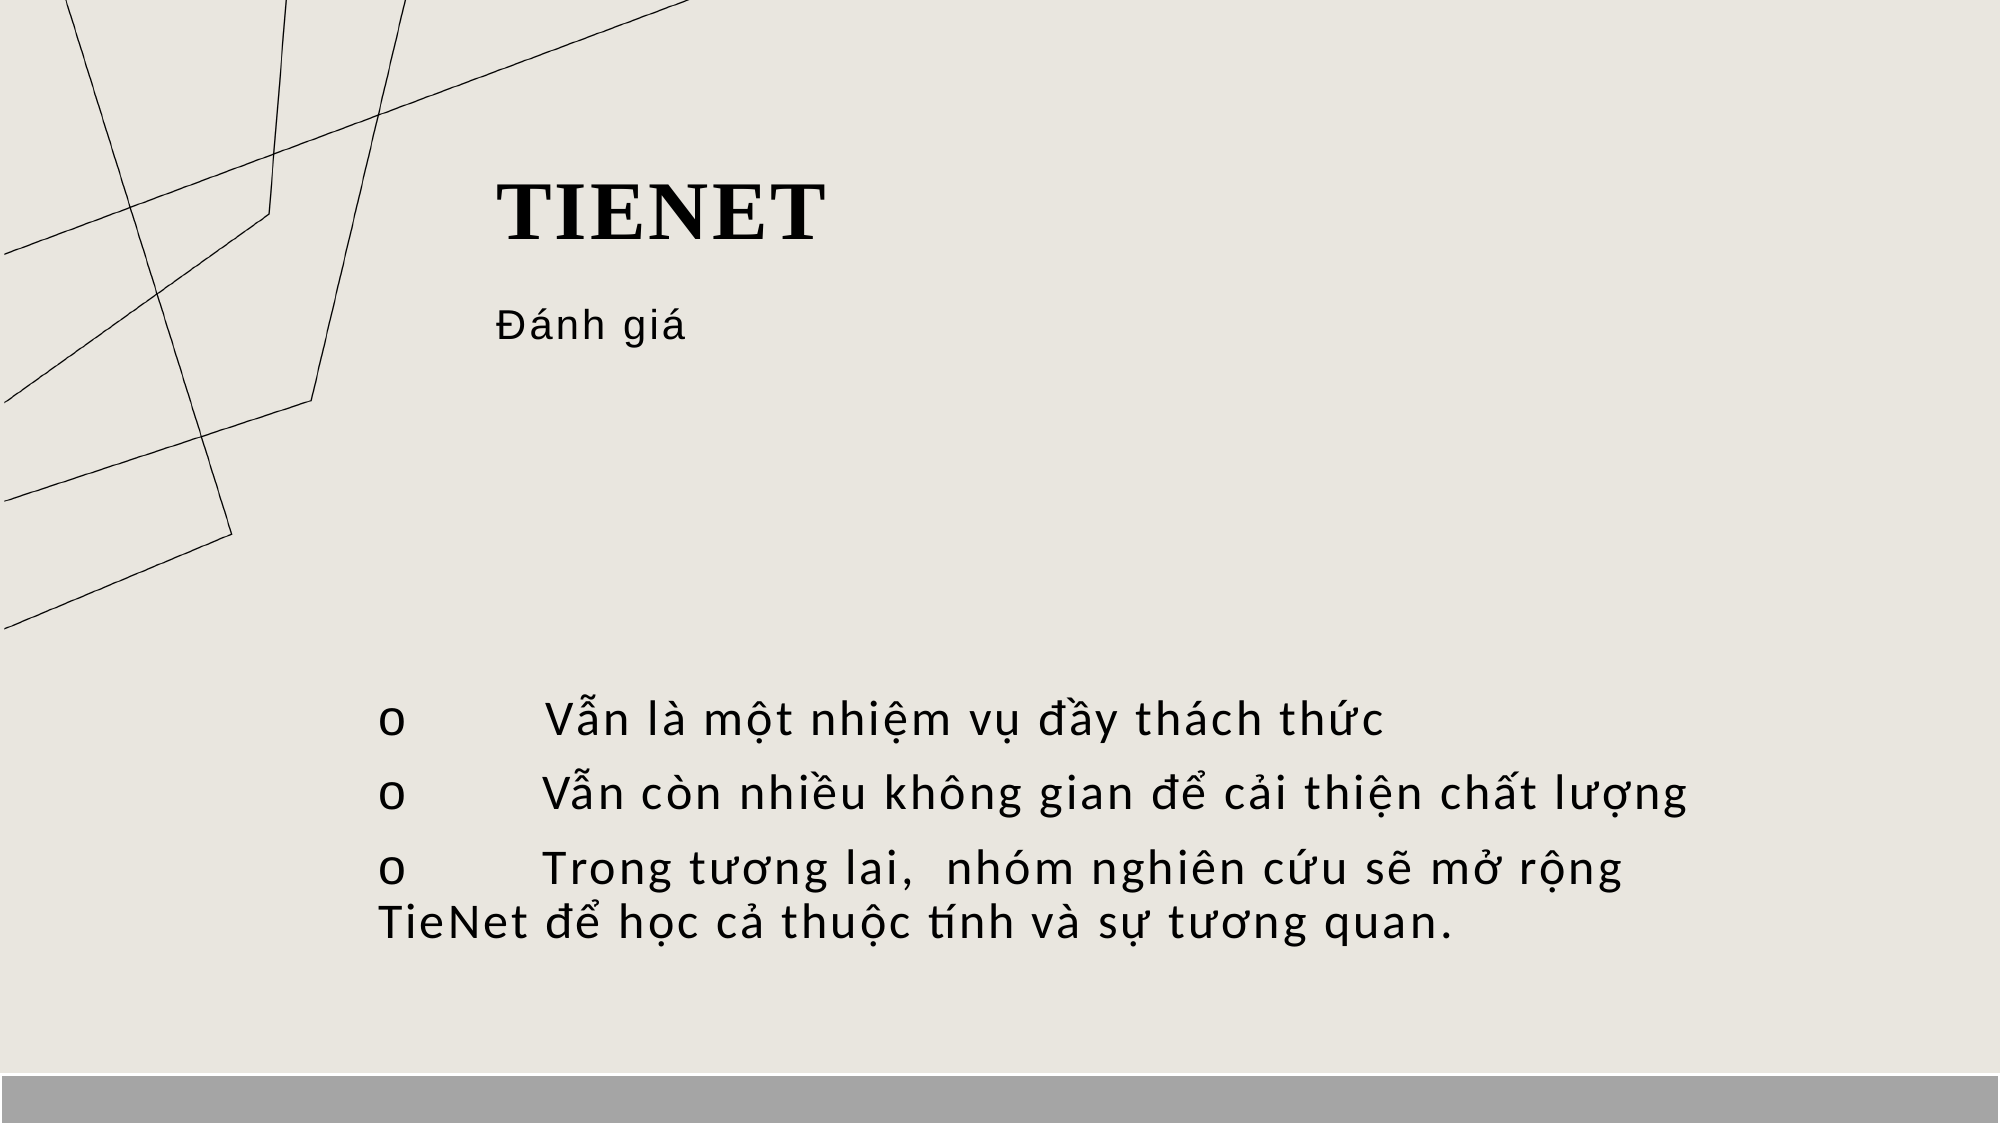

# TieNet
Đánh giá

o	 Vẫn là một nhiệm vụ đầy thách thức
o	 Vẫn còn nhiều không gian để cải thiện chất lượng
o	 Trong tương lai,  nhóm nghiên cứu sẽ mở rộng TieNet để học cả thuộc tính và sự tương quan.